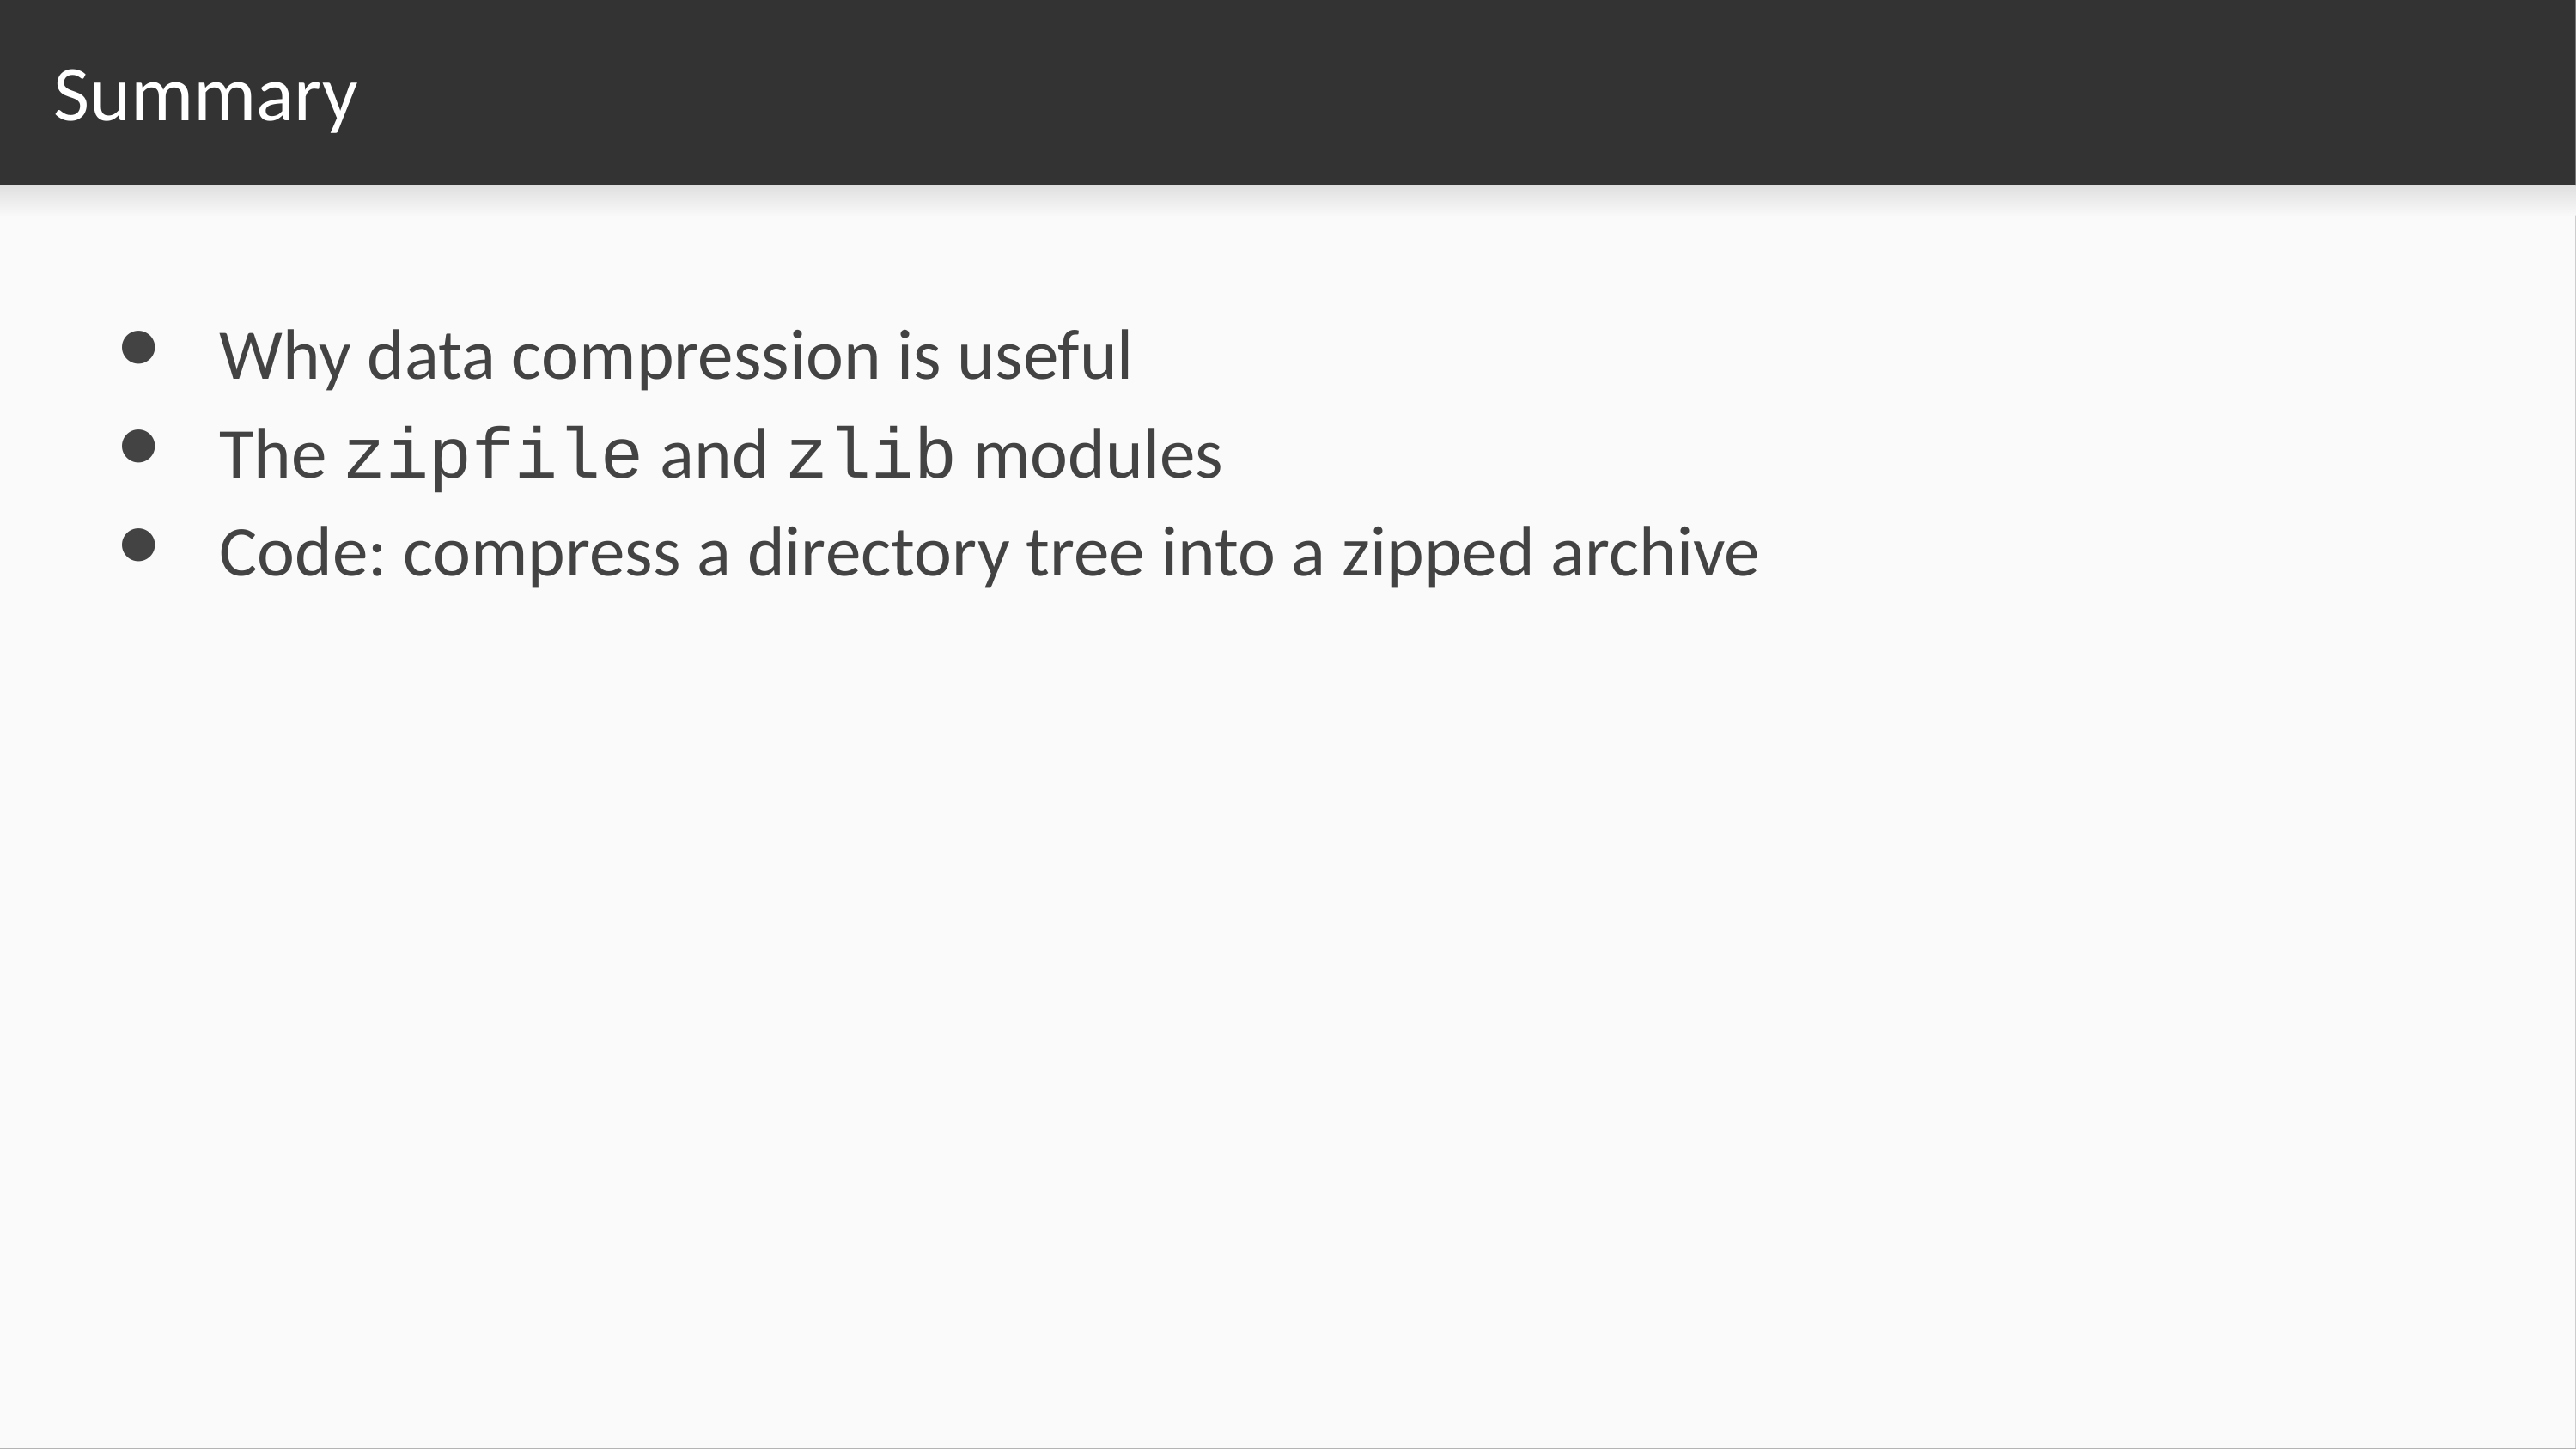

# Summary
Why data compression is useful
The zipfile and zlib modules
Code: compress a directory tree into a zipped archive